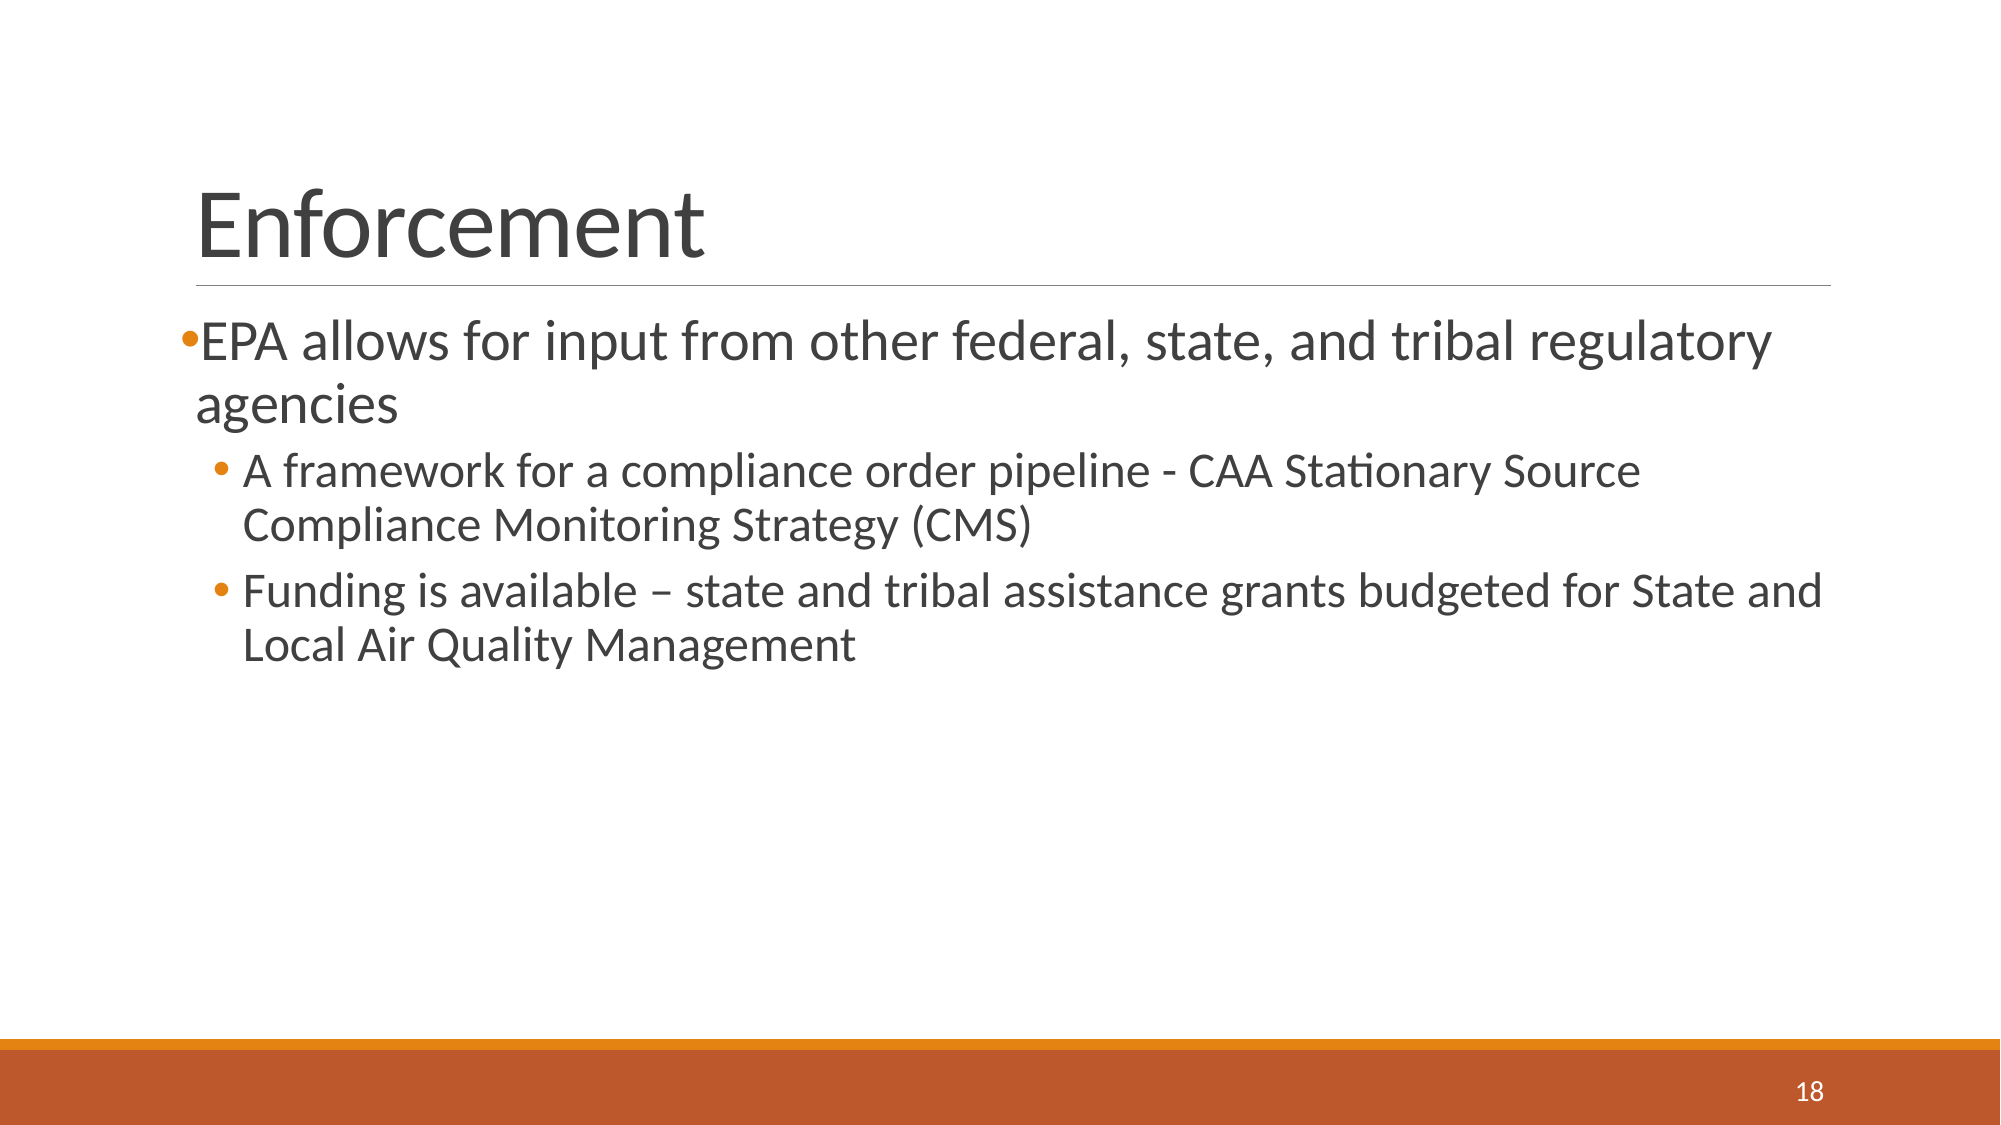

# Enforcement
EPA allows for input from other federal, state, and tribal regulatory agencies
A framework for a compliance order pipeline - CAA Stationary Source Compliance Monitoring Strategy (CMS)
Funding is available – state and tribal assistance grants budgeted for State and Local Air Quality Management

18